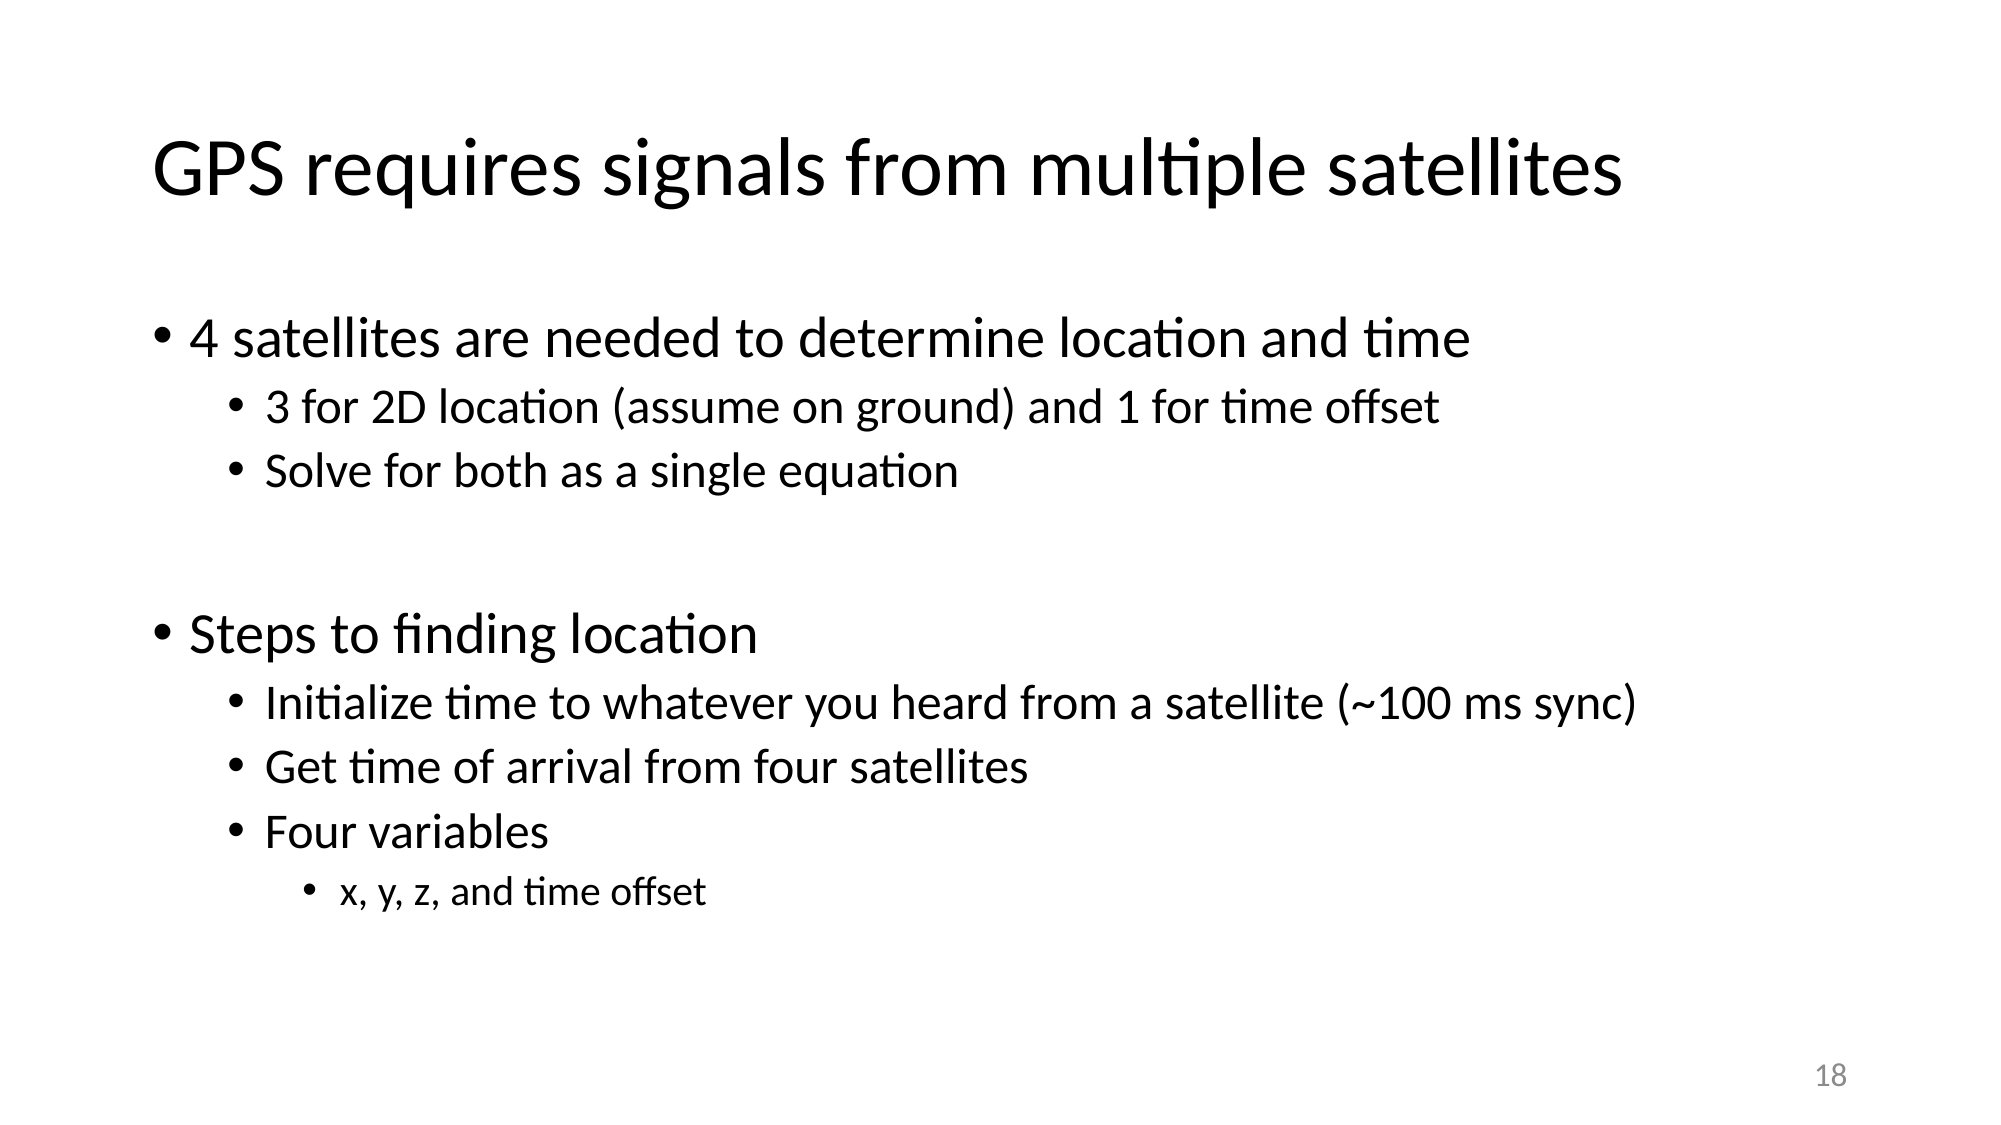

# GPS requires signals from multiple satellites
4 satellites are needed to determine location and time
3 for 2D location (assume on ground) and 1 for time offset
Solve for both as a single equation

Steps to finding location
Initialize time to whatever you heard from a satellite (~100 ms sync)
Get time of arrival from four satellites
Four variables
x, y, z, and time offset
18